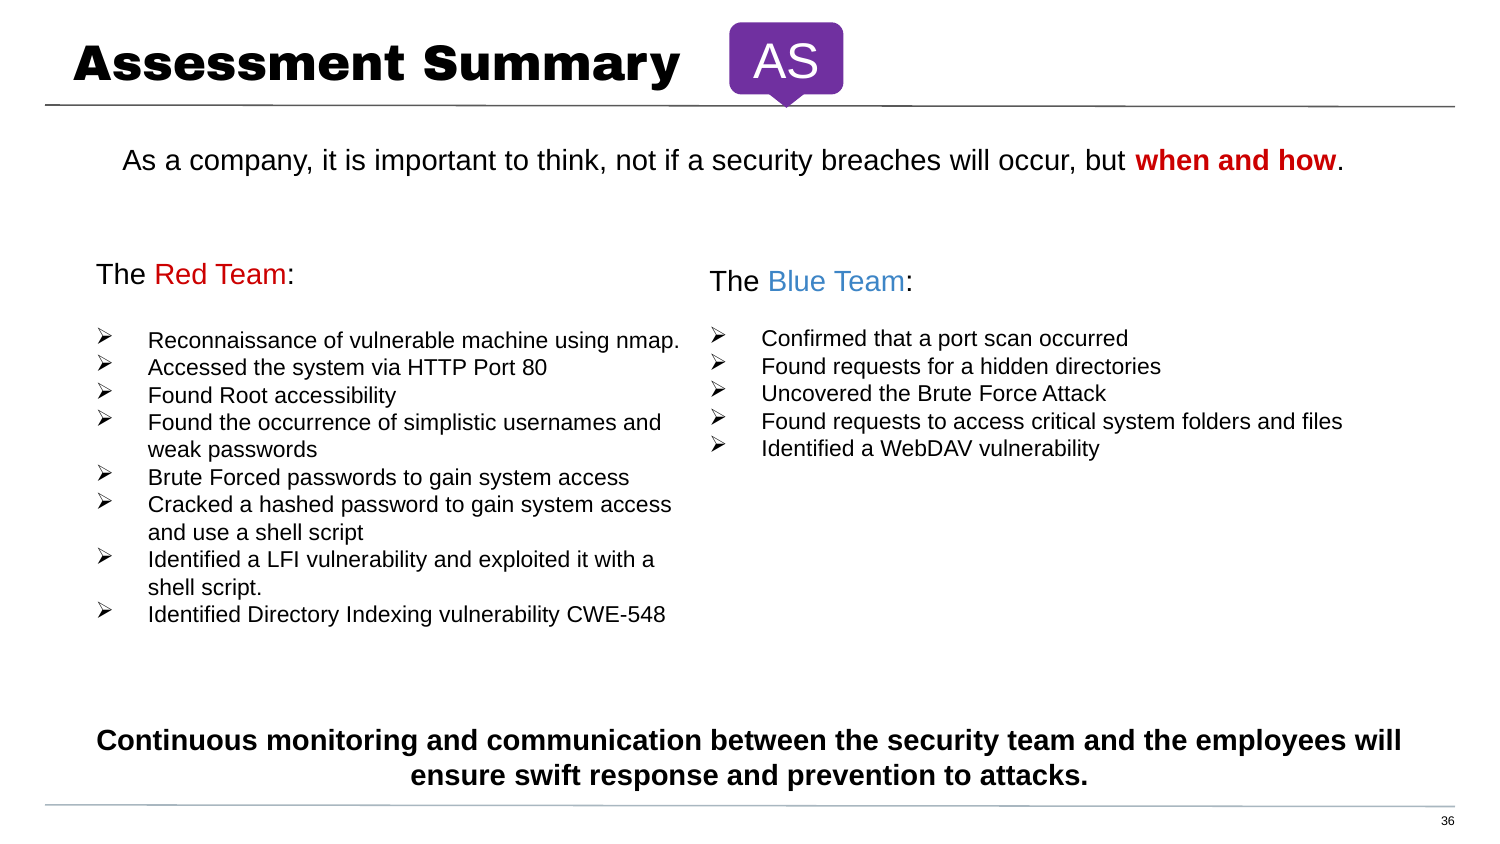

# Assessment Summary
AS

As a company, it is important to think, not if a security breaches will occur, but when and how.
The Red Team:

Reconnaissance of vulnerable machine using nmap.
Accessed the system via HTTP Port 80
Found Root accessibility
Found the occurrence of simplistic usernames and weak passwords
Brute Forced passwords to gain system access
Cracked a hashed password to gain system access and use a shell script
Identified a LFI vulnerability and exploited it with a shell script.
Identified Directory Indexing vulnerability CWE-548
The Blue Team:

Confirmed that a port scan occurred
Found requests for a hidden directories
Uncovered the Brute Force Attack
Found requests to access critical system folders and files
Identified a WebDAV vulnerability
Continuous monitoring and communication between the security team and the employees will ensure swift response and prevention to attacks.
36